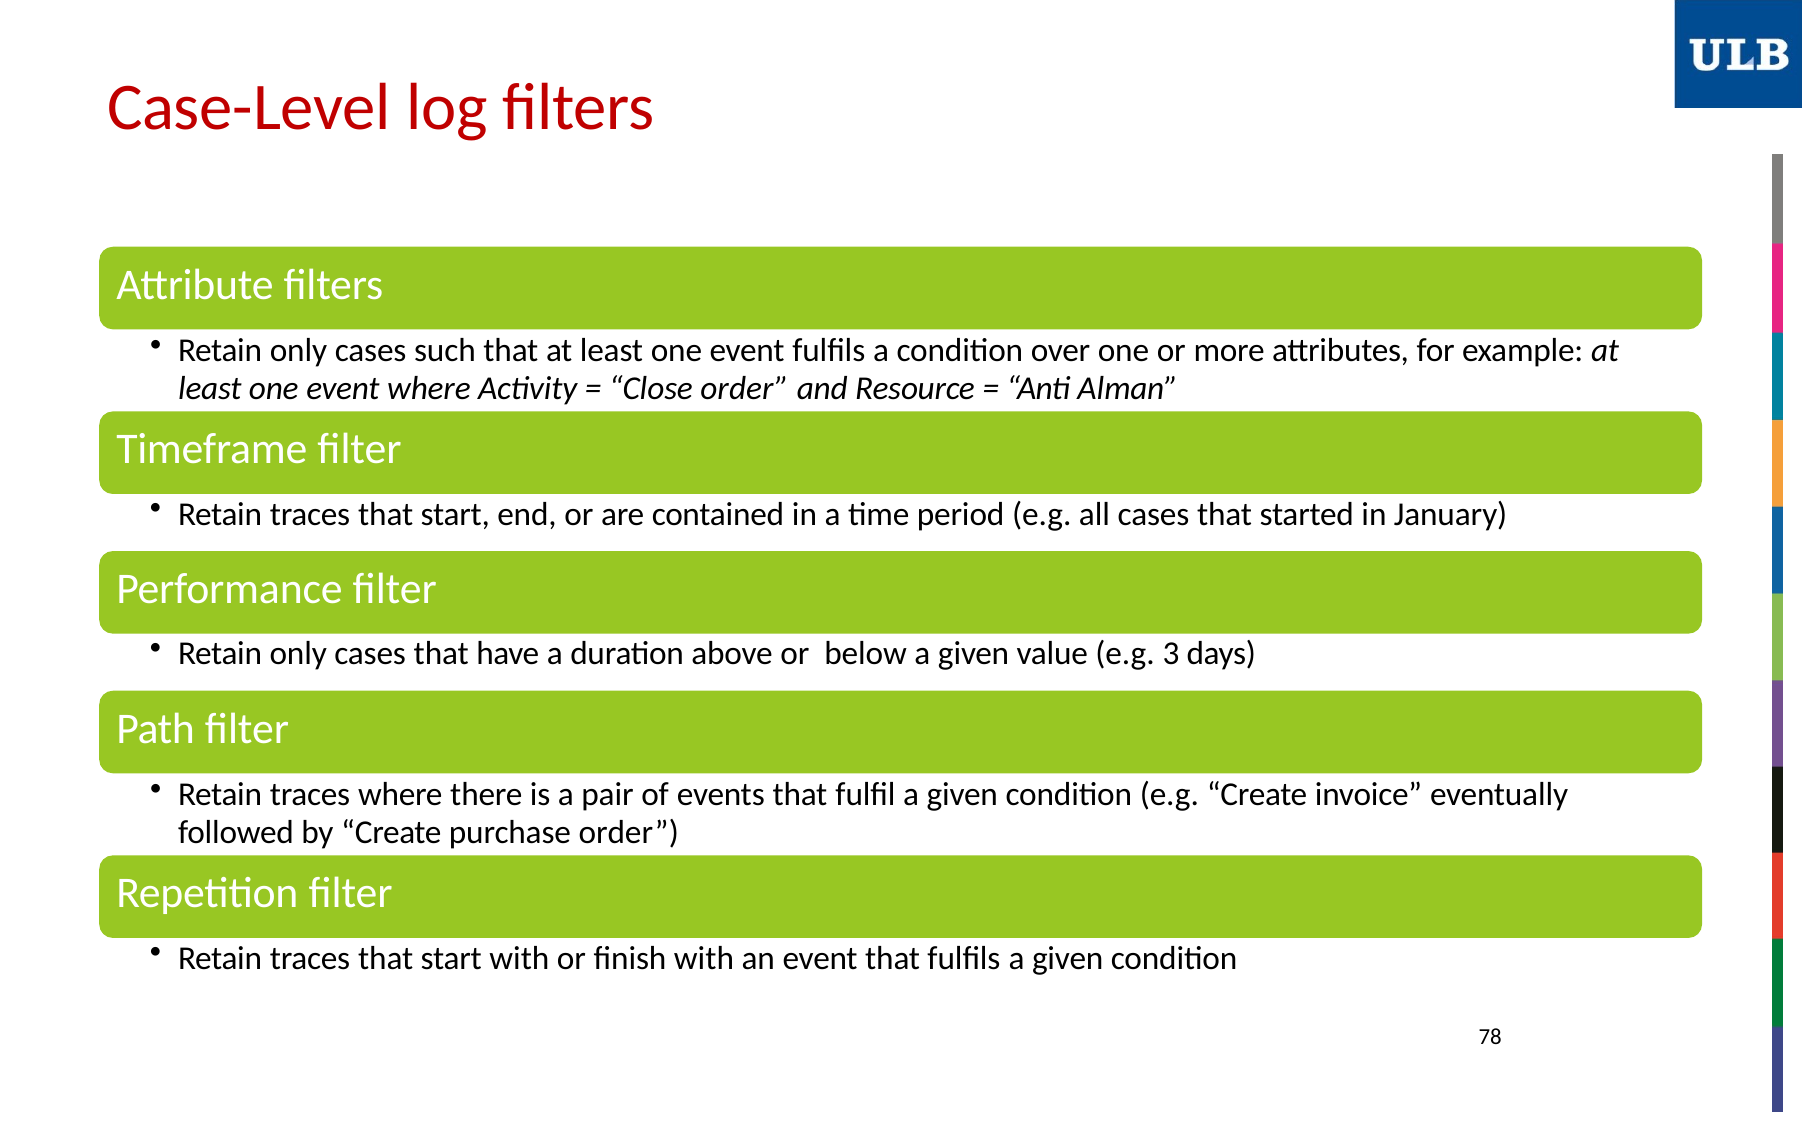

# Case-Level log filters
Attribute filters
Retain only cases such that at least one event fulfils a condition over one or more attributes, for example: at  least one event where Activity = “Close order” and Resource = “Anti Alman”
Timeframe filter
Retain traces that start, end, or are contained in a time period (e.g. all cases that started in January)
Performance filter
Retain only cases that have a duration above or below a given value (e.g. 3 days)
Path filter
Retain traces where there is a pair of events that fulfil a given condition (e.g. “Create invoice” eventually  followed by “Create purchase order”)
Repetition filter
Retain traces that start with or finish with an event that fulfils a given condition

78